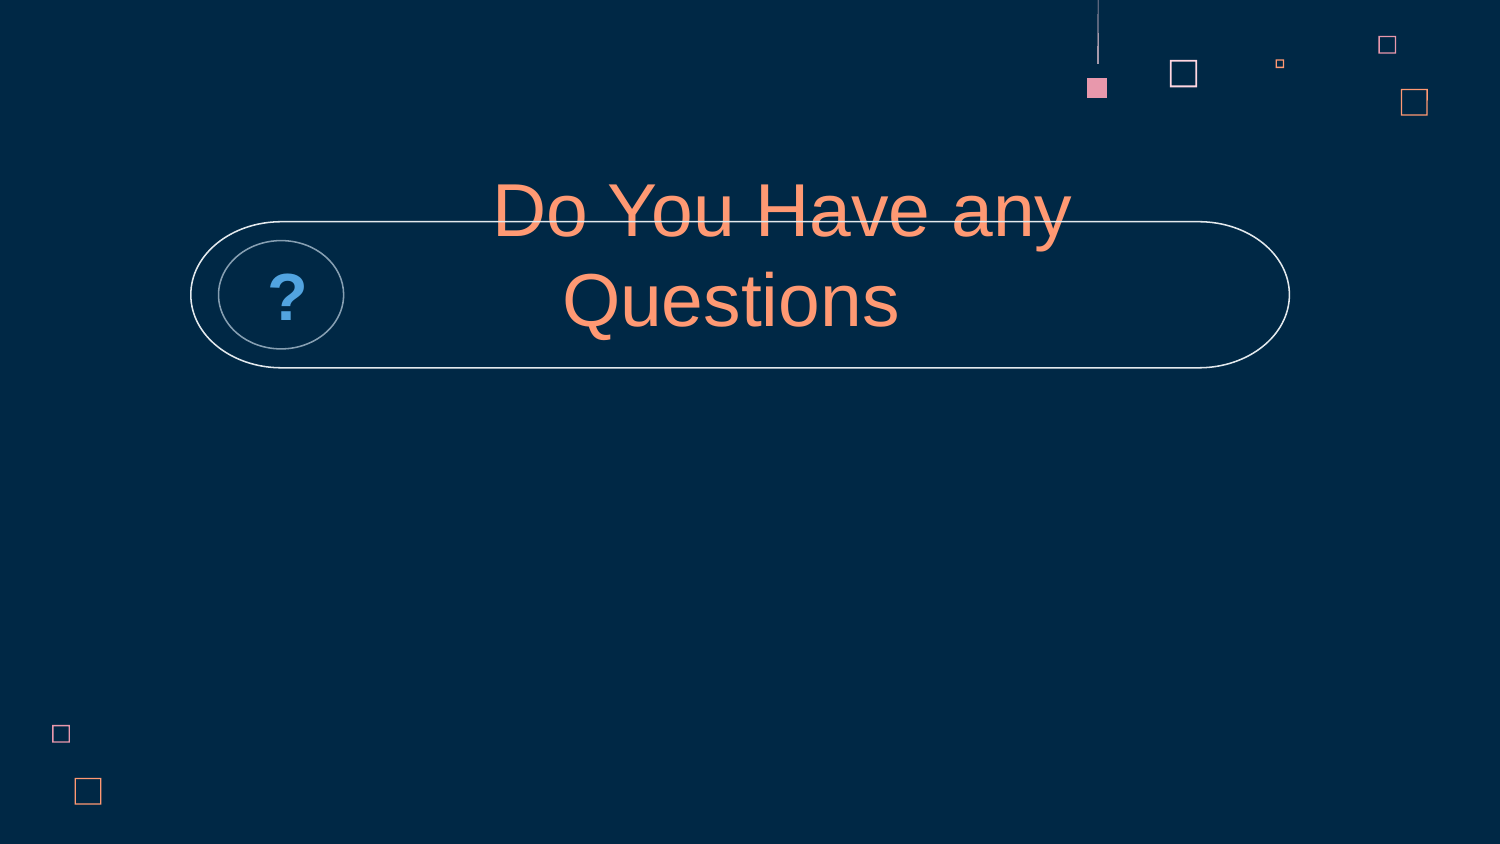

# Do You Have any Questions
?